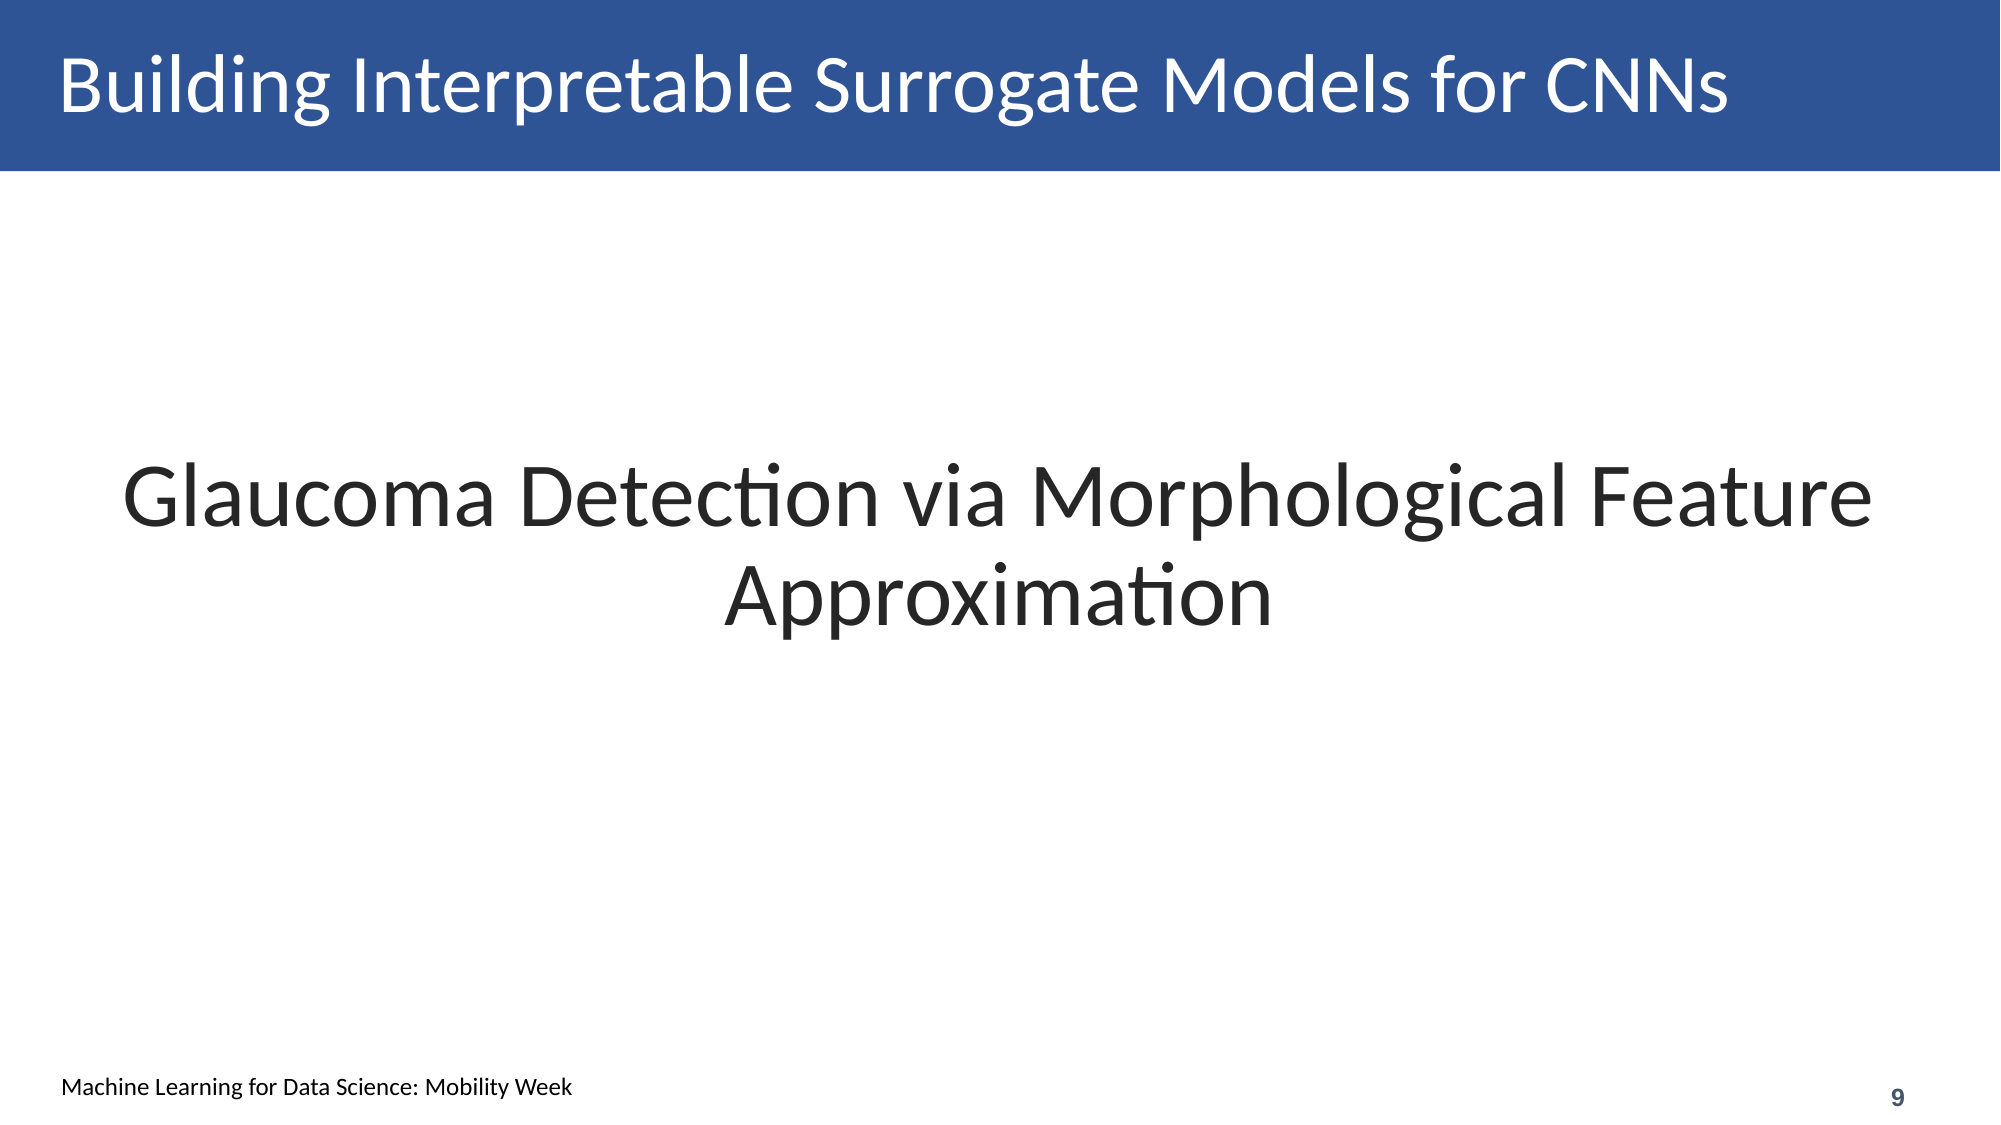

# Building Interpretable Surrogate Models for CNNs
Glaucoma Detection via Morphological Feature Approximation

9